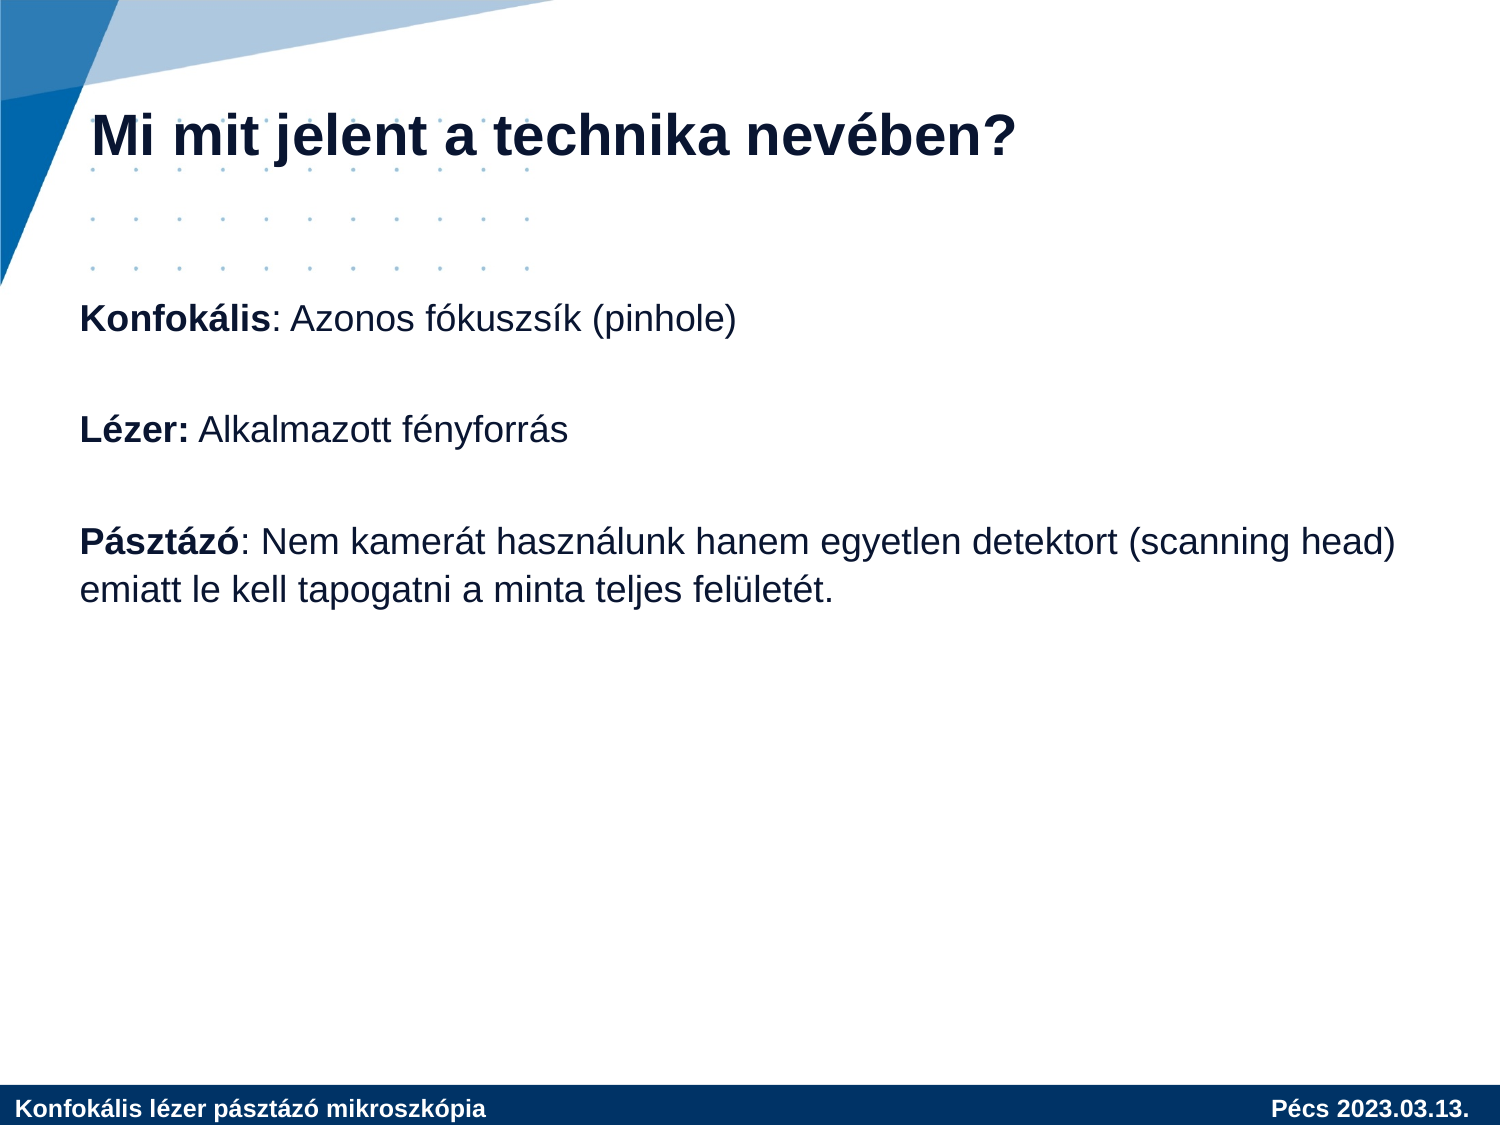

Mi mit jelent a technika nevében?
Konfokális: Azonos fókuszsík (pinhole)

Lézer: Alkalmazott fényforrás

Pásztázó: Nem kamerát használunk hanem egyetlen detektort (scanning head) emiatt le kell tapogatni a minta teljes felületét.